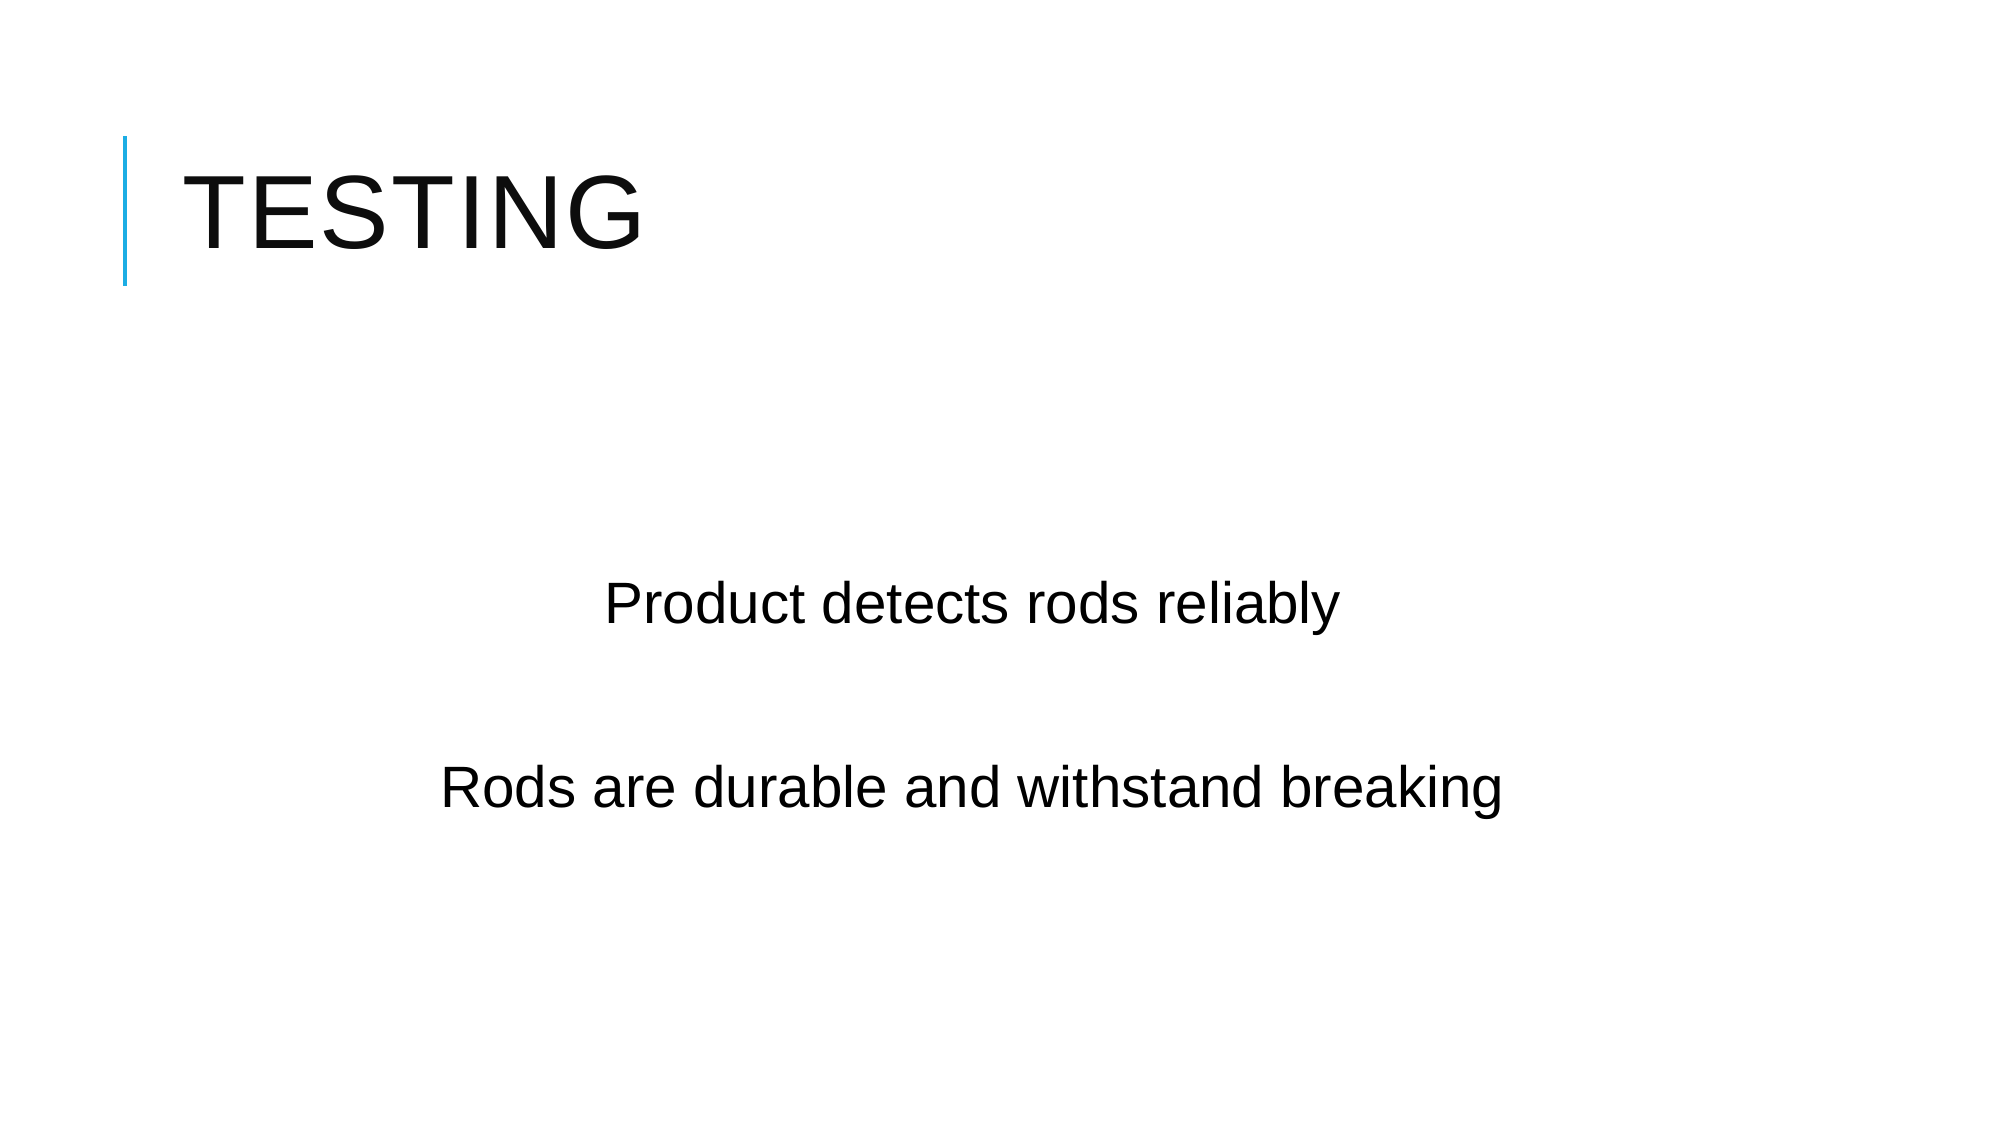

# Testing

Product detects rods reliably

Rods are durable and withstand breaking